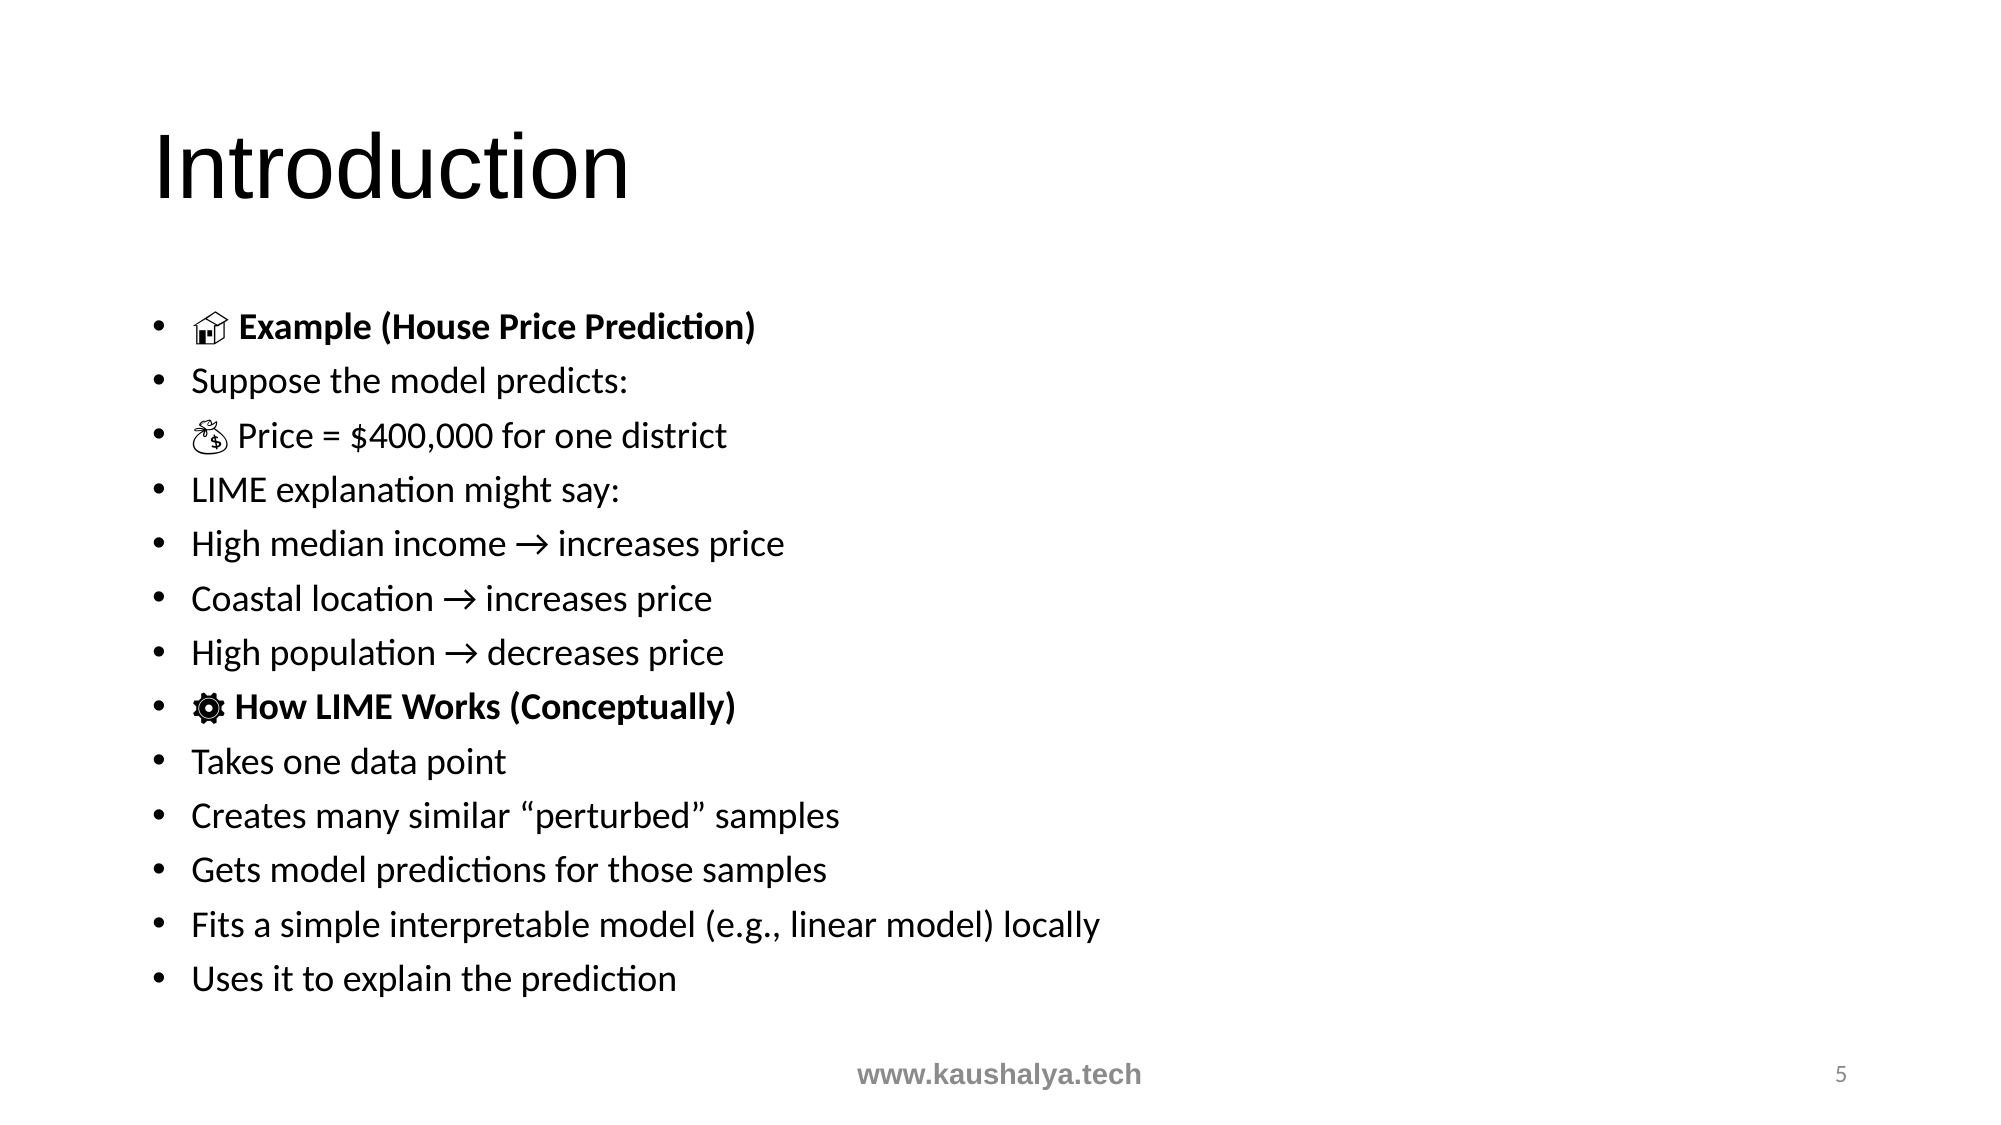

# Introduction
🏠 Example (House Price Prediction)
Suppose the model predicts:
💰 Price = $400,000 for one district
LIME explanation might say:
High median income → increases price
Coastal location → increases price
High population → decreases price
⚙️ How LIME Works (Conceptually)
Takes one data point
Creates many similar “perturbed” samples
Gets model predictions for those samples
Fits a simple interpretable model (e.g., linear model) locally
Uses it to explain the prediction

www.kaushalya.tech
5